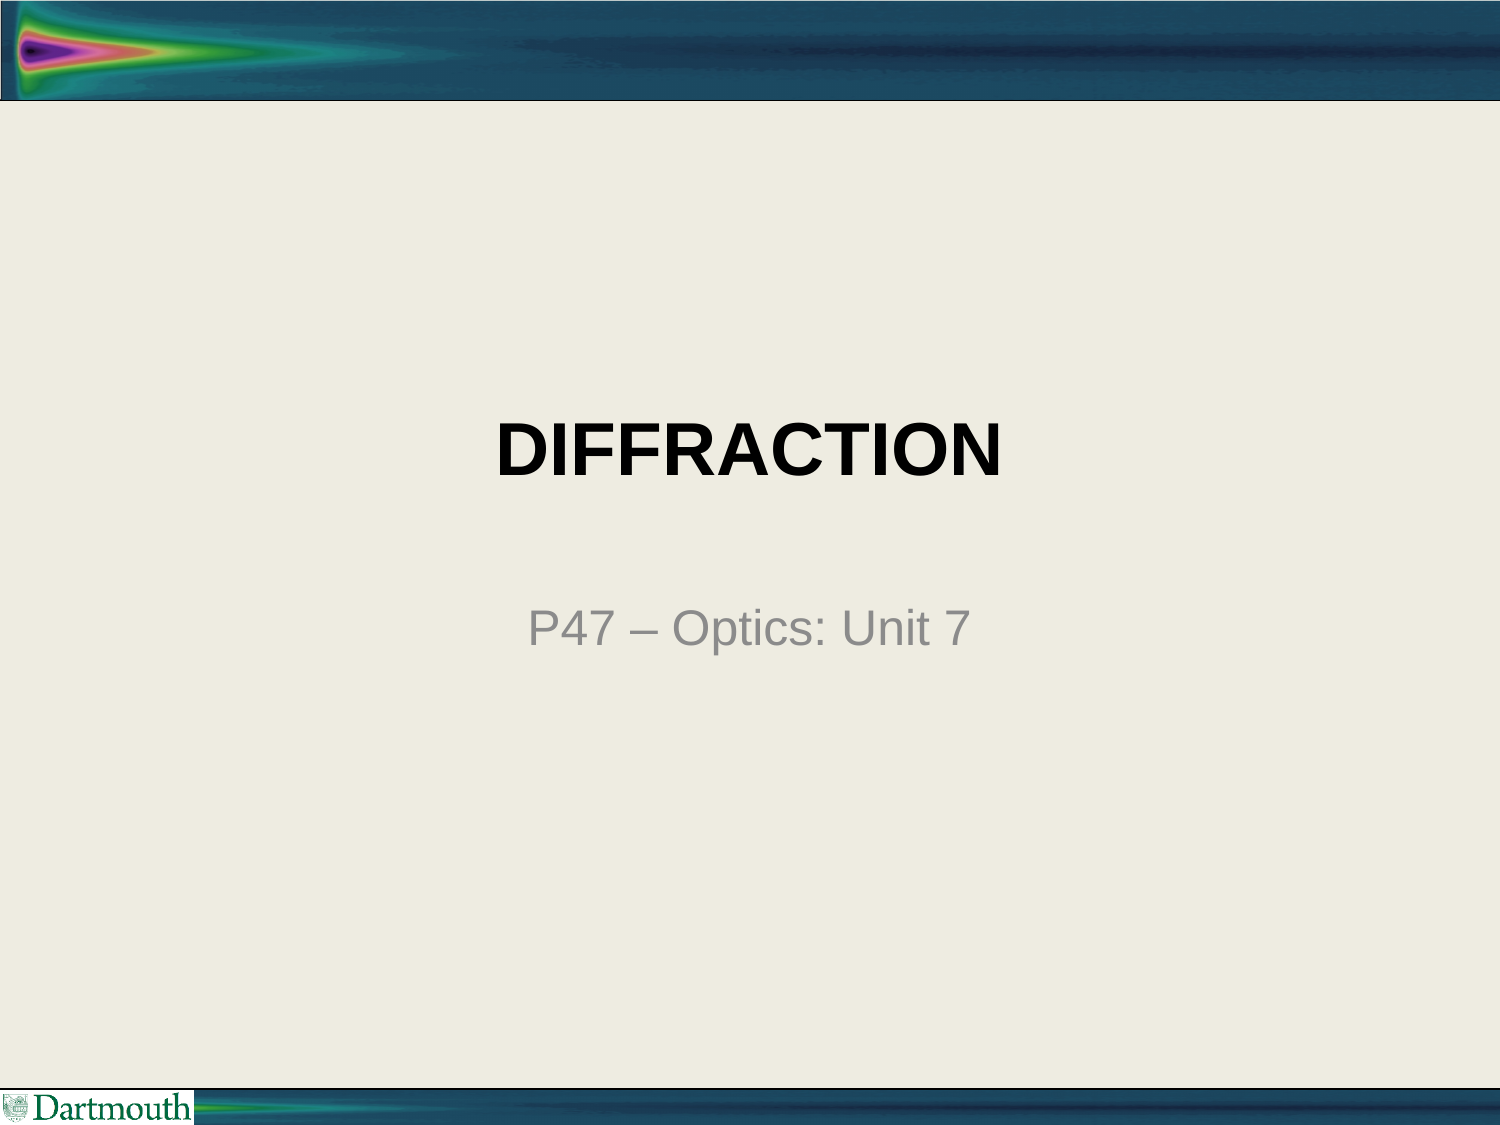

# Diffraction
P47 – Optics: Unit 7